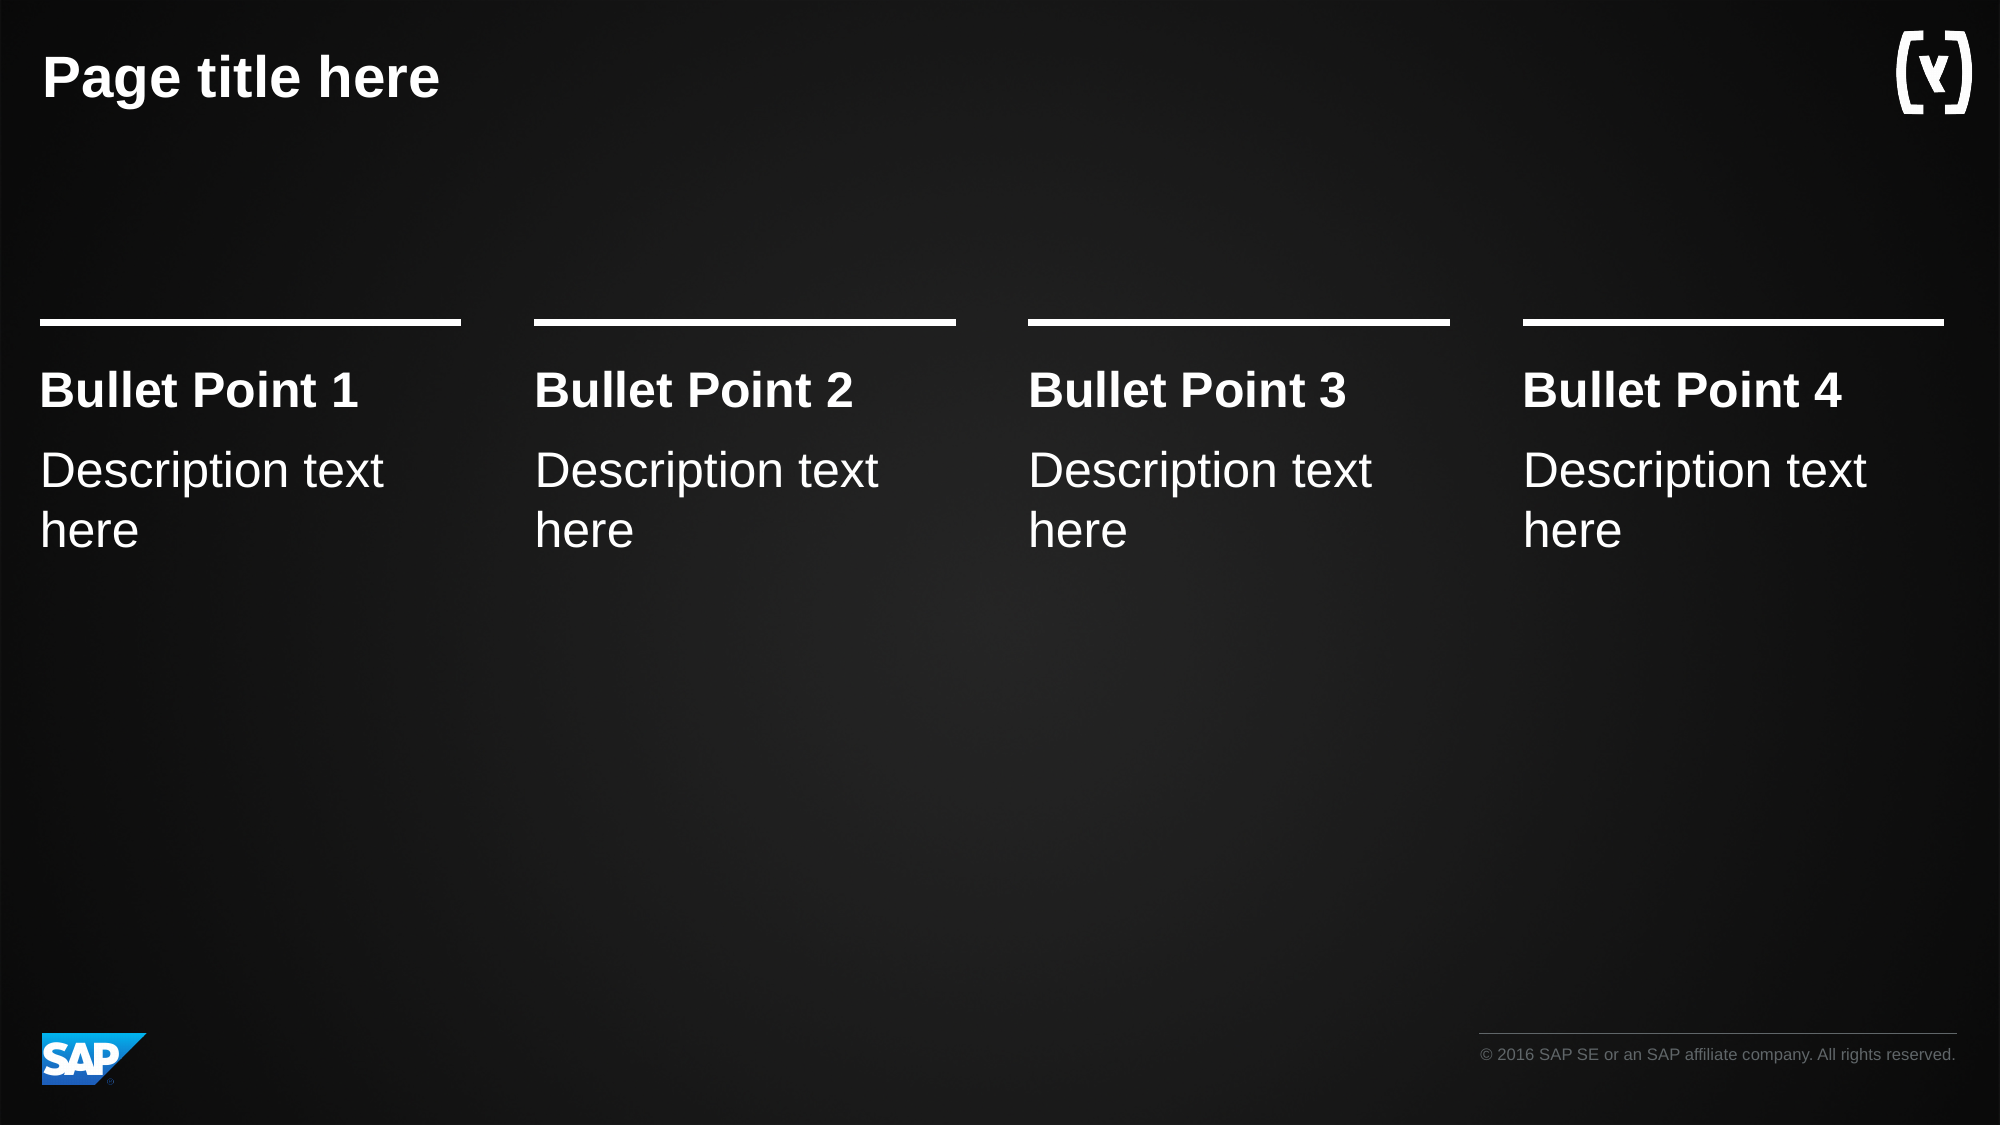

# Page title here
Bullet Point 1
Description text here

Bullet Point 2
Description text here

Bullet Point 3
Description text here

Bullet Point 4
Description text here